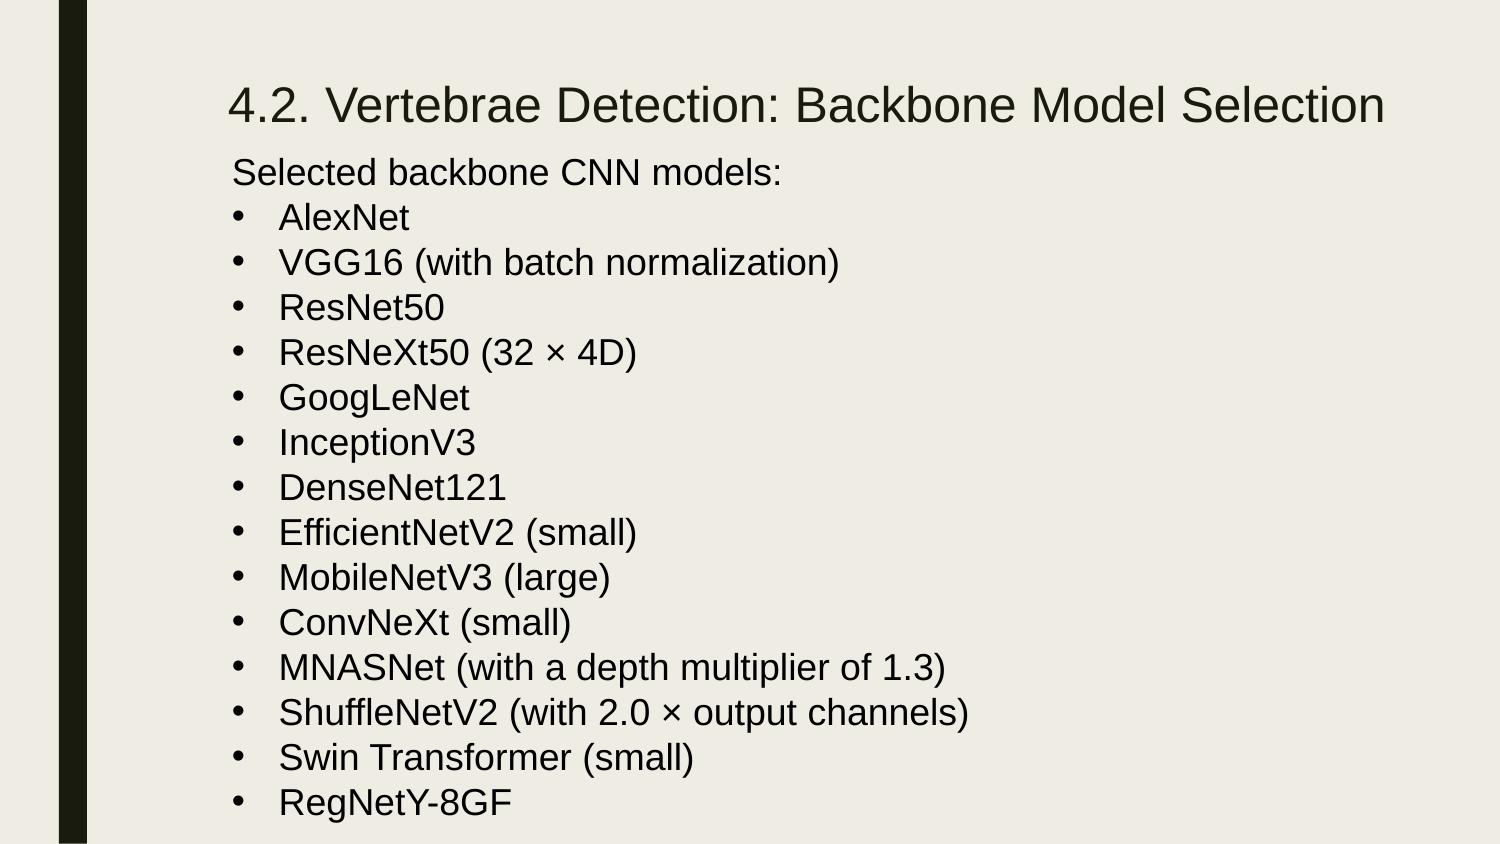

# 4.2. Vertebrae Detection: Backbone Model Selection
Selected backbone CNN models:
AlexNet
VGG16 (with batch normalization)
ResNet50
ResNeXt50 (32 × 4D)
GoogLeNet
InceptionV3
DenseNet121
EfficientNetV2 (small)
MobileNetV3 (large)
ConvNeXt (small)
MNASNet (with a depth multiplier of 1.3)
ShuffleNetV2 (with 2.0 × output channels)
Swin Transformer (small)
RegNetY-8GF